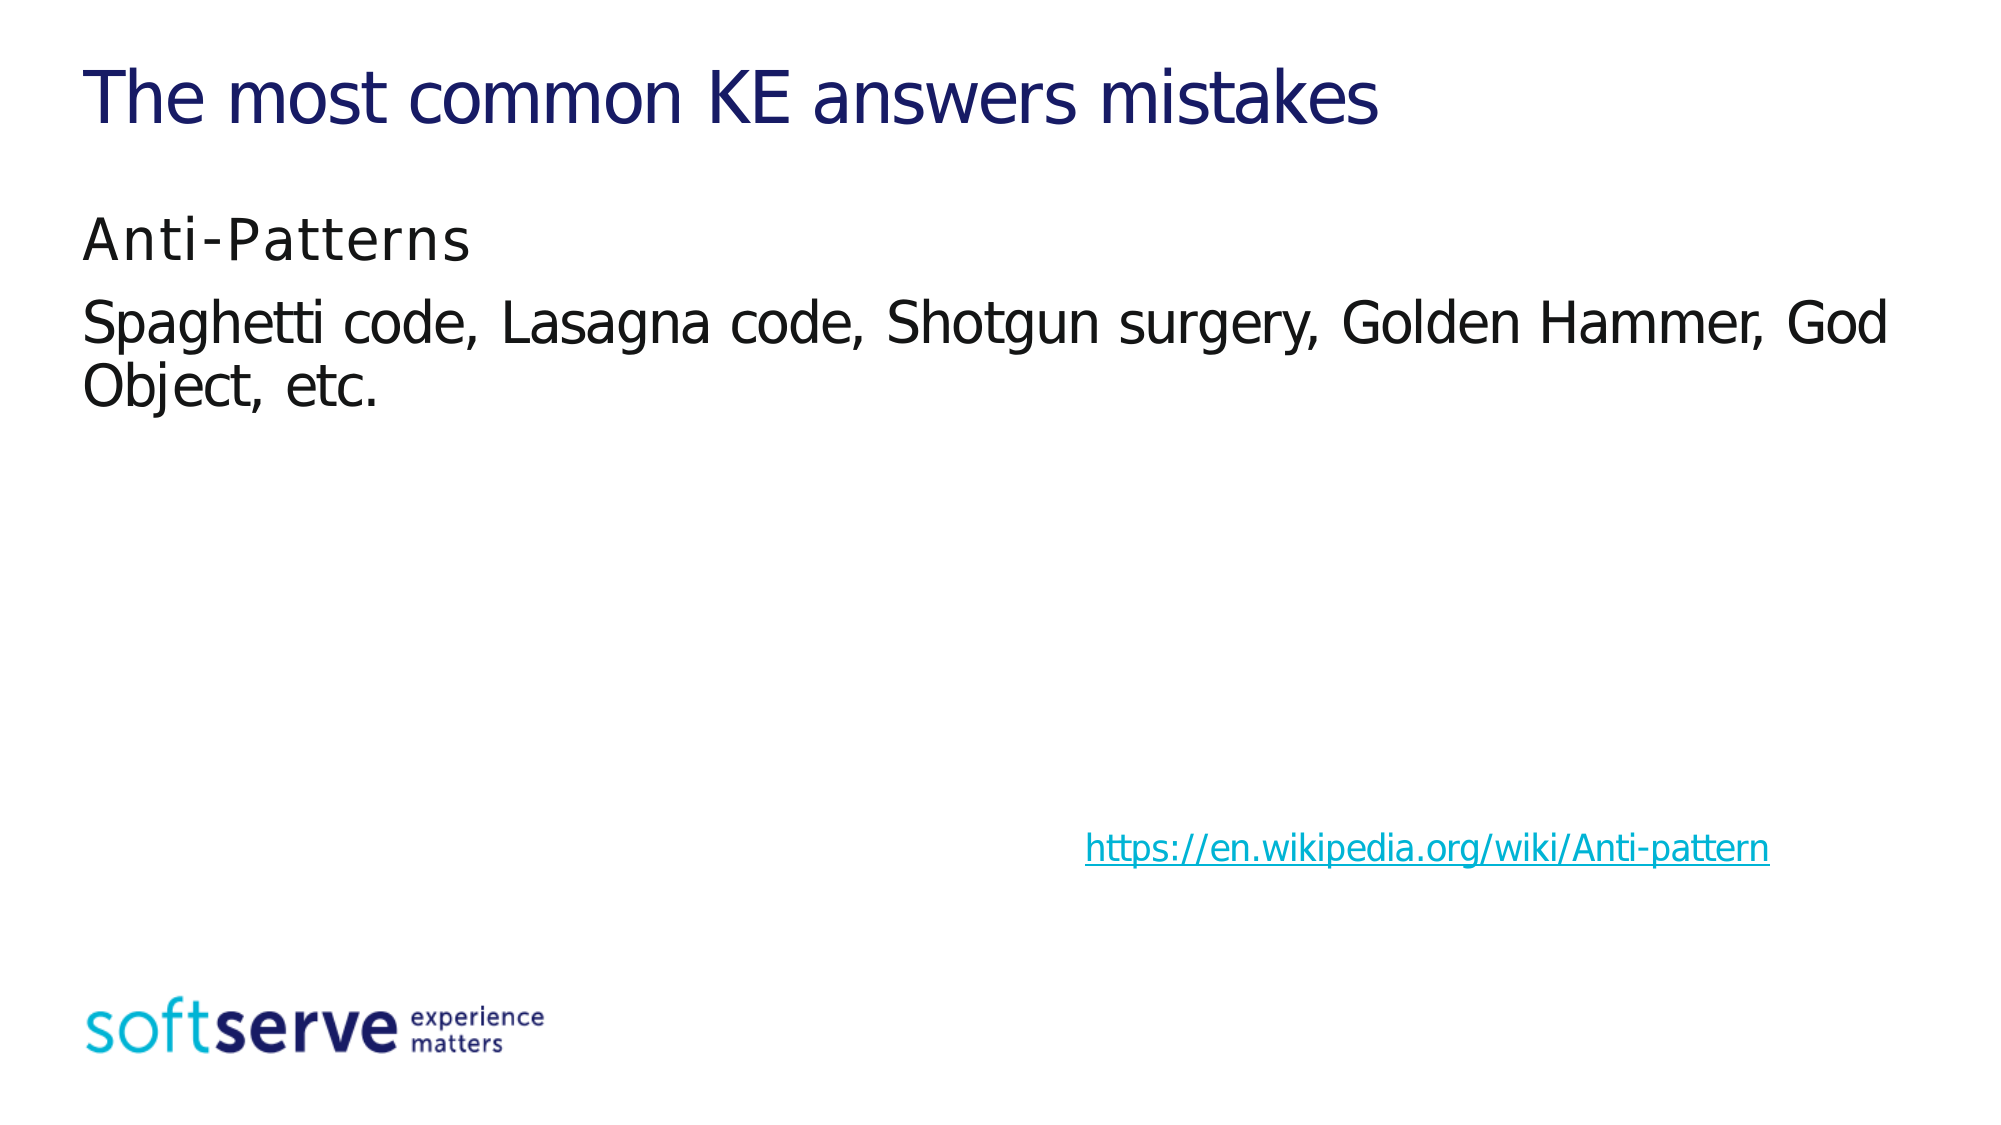

# The most common KE answers mistakes
Anti-Patterns
Spaghetti code, Lasagna code, Shotgun surgery, Golden Hammer, God Object, etc.
https://en.wikipedia.org/wiki/Anti-pattern